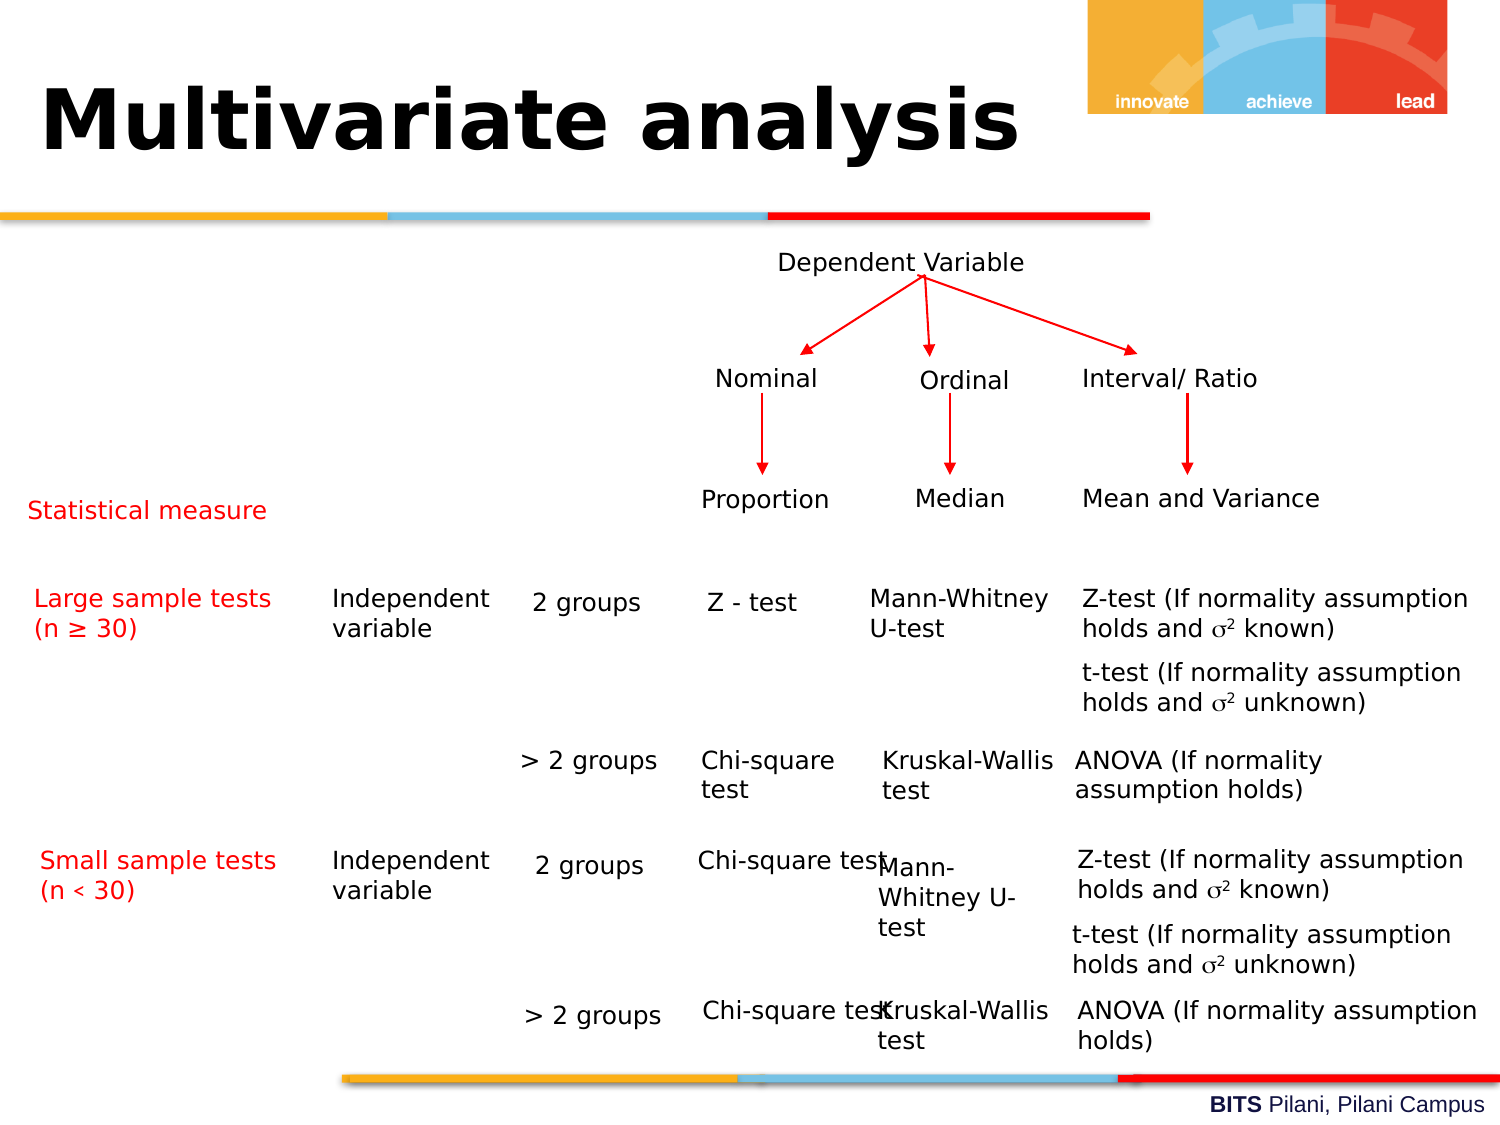

Multivariate analysis
Dependent Variable
Nominal
Interval/ Ratio
Ordinal
Median
Mean and Variance
Proportion
Statistical measure
Large sample tests (n ≥ 30)
Independent variable
Mann-Whitney U-test
Z-test (If normality assumption holds and σ2 known)
2 groups
Z - test
t-test (If normality assumption holds and σ2 unknown)
Chi-square test
ANOVA (If normality assumption holds)
> 2 groups
Kruskal-Wallis test
Z-test (If normality assumption holds and σ2 known)
Small sample tests (n < 30)
Independent variable
Chi-square test
2 groups
Mann-Whitney U-test
t-test (If normality assumption holds and σ2 unknown)
Chi-square test
Kruskal-Wallis test
ANOVA (If normality assumption holds)
> 2 groups